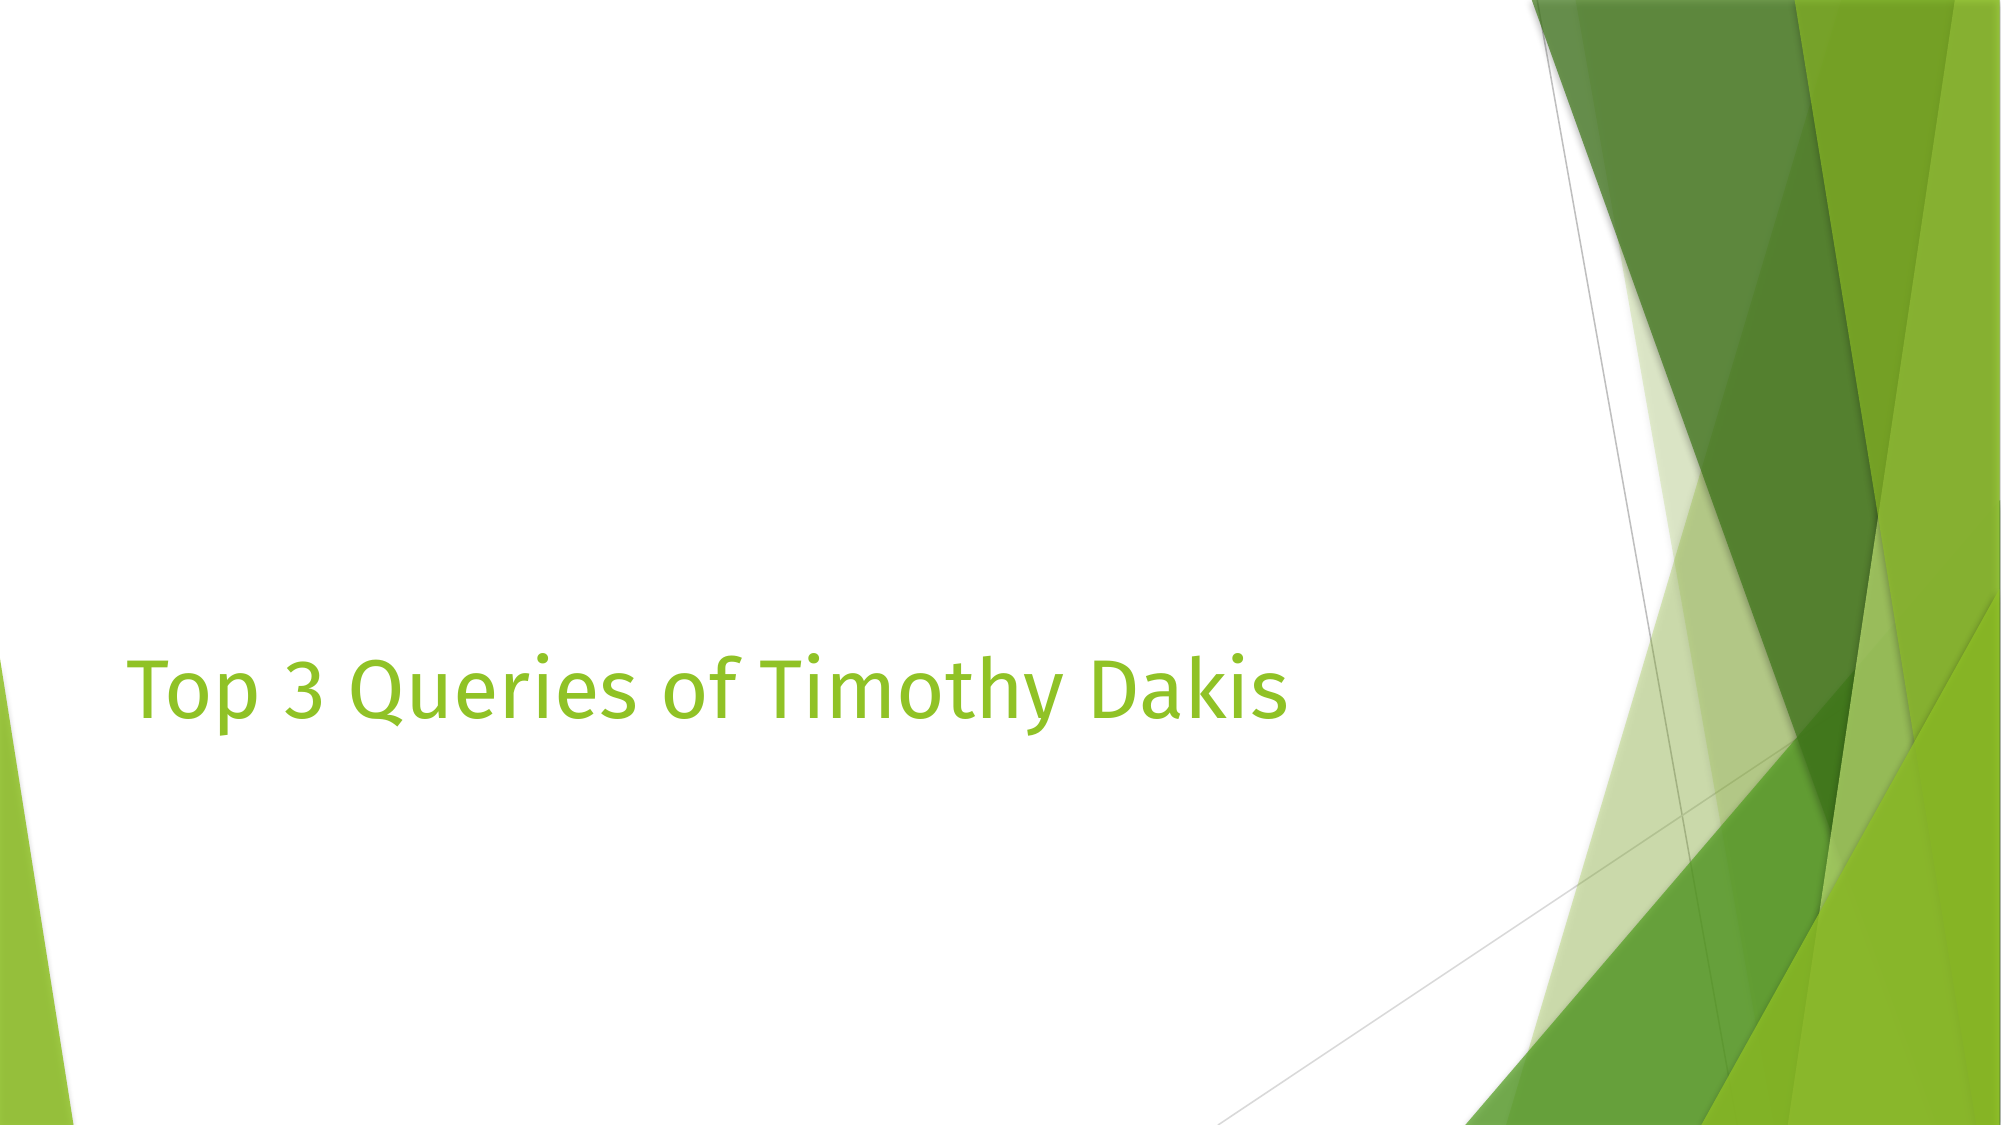

# Top 3 Queries of Timothy Dakis